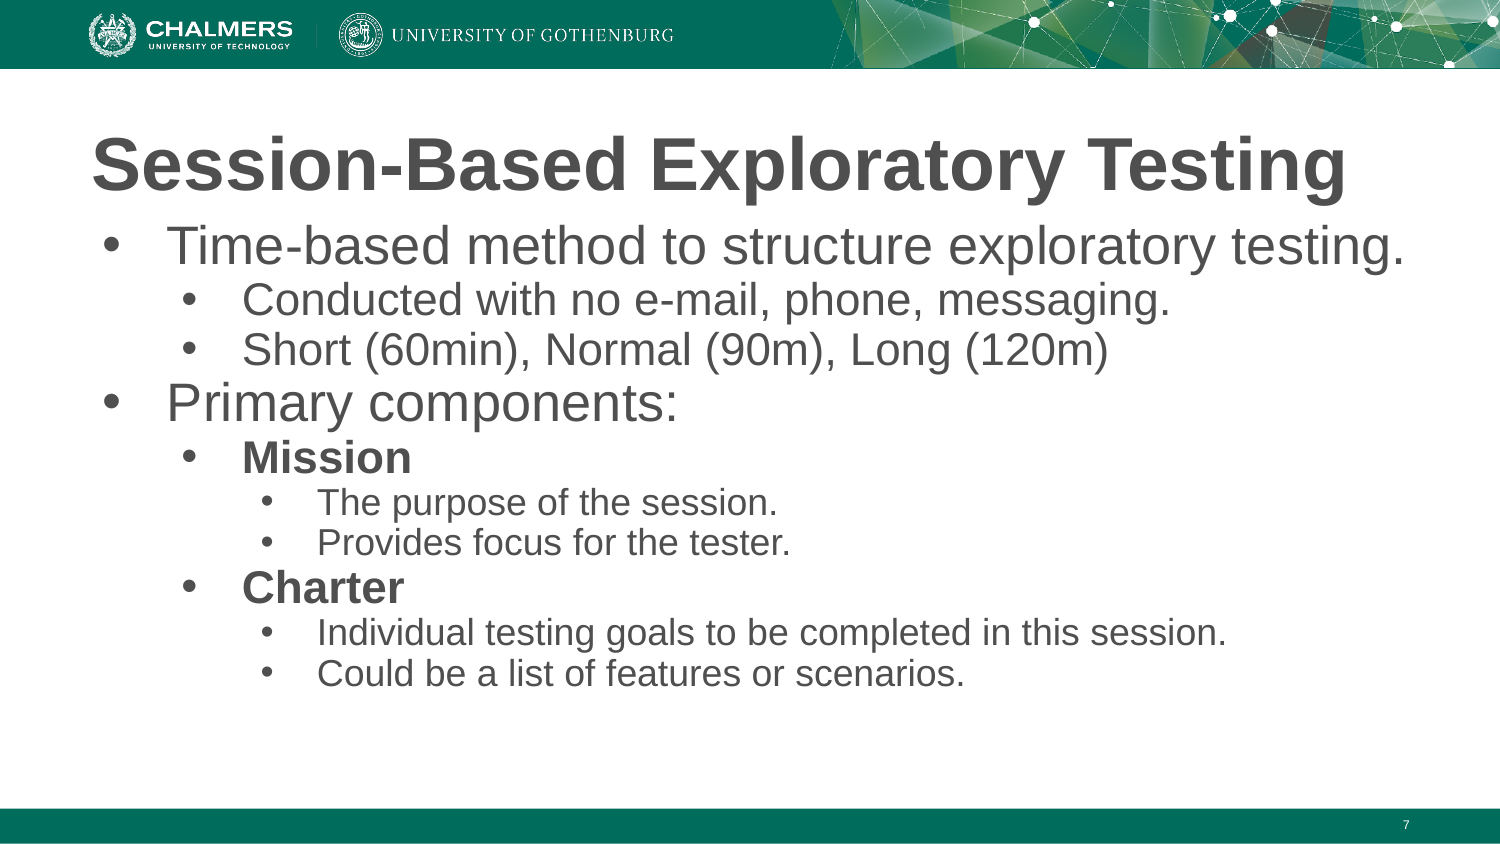

# Session-Based Exploratory Testing
Time-based method to structure exploratory testing.
Conducted with no e-mail, phone, messaging.
Short (60min), Normal (90m), Long (120m)
Primary components:
Mission
The purpose of the session.
Provides focus for the tester.
Charter
Individual testing goals to be completed in this session.
Could be a list of features or scenarios.
7